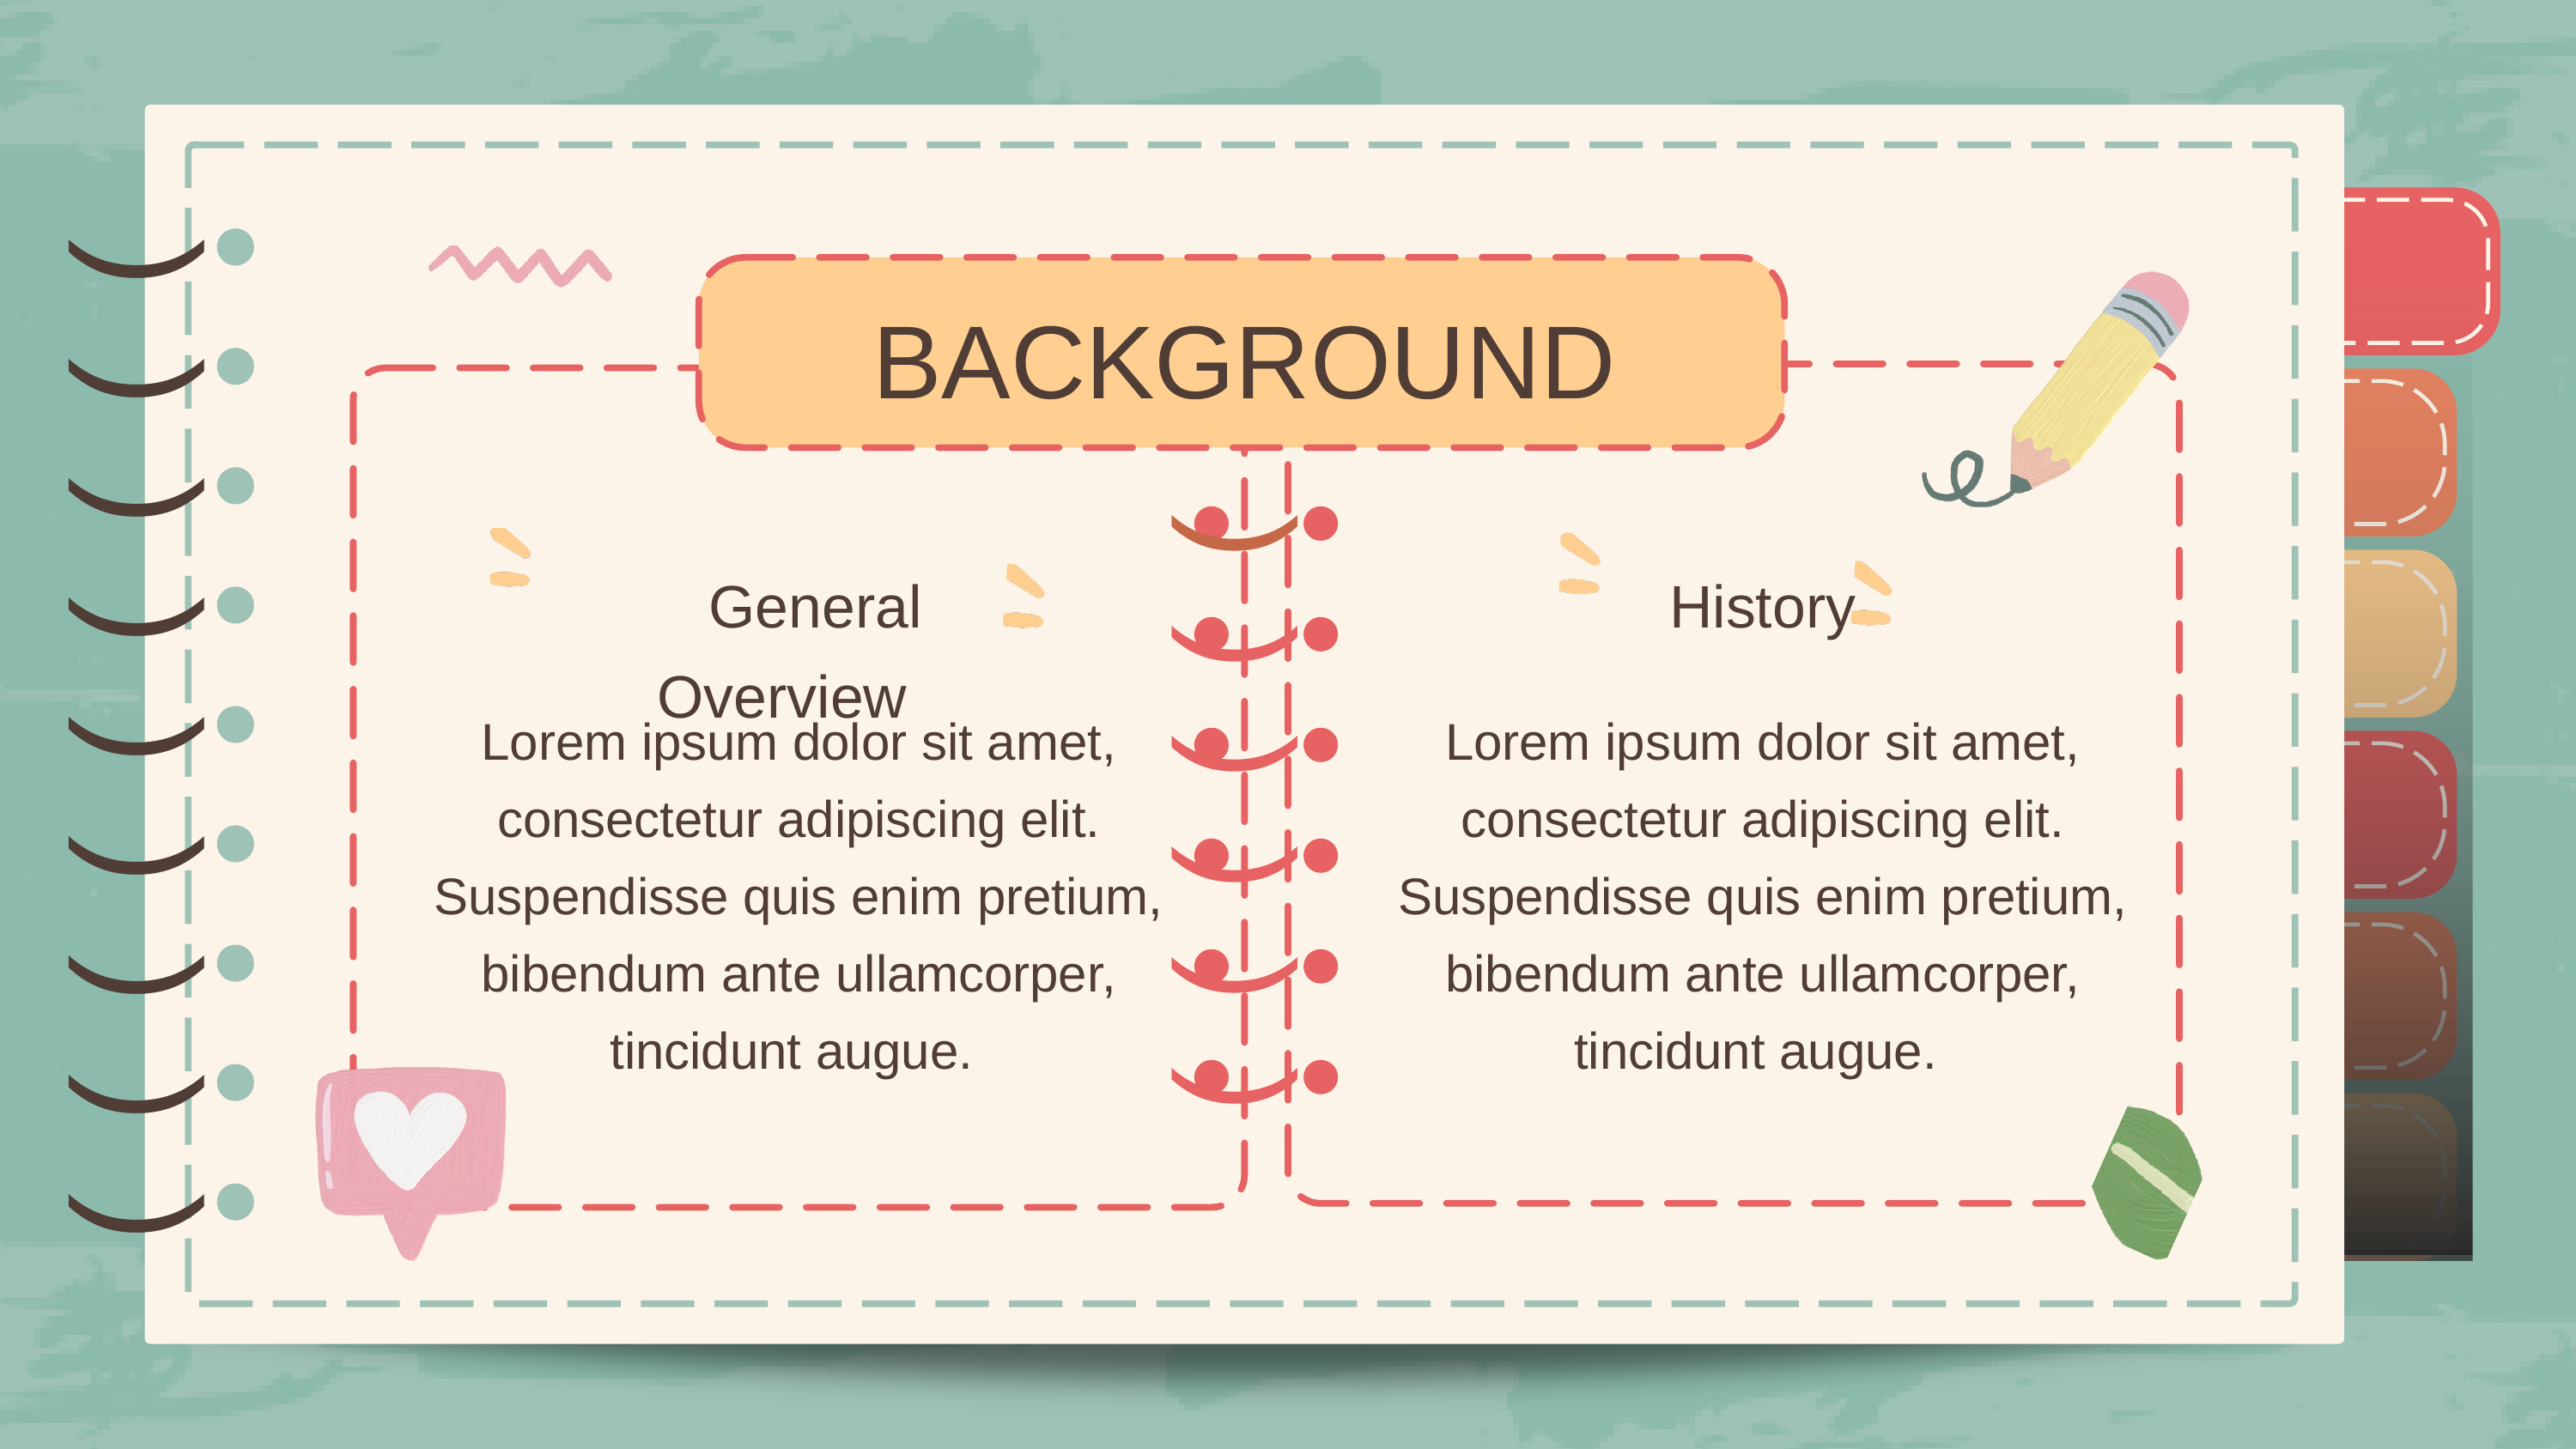

)
)
)
)
)
)
)
)
)

)
)
)
)
)
)
)
)
)

BACKGROUND
)

)

  General Overview
    History
)

)
Lorem ipsum dolor sit amet, consectetur adipiscing elit. Suspendisse quis enim pretium, bibendum ante ullamcorper, tincidunt augue.
Lorem ipsum dolor sit amet, consectetur adipiscing elit. Suspendisse quis enim pretium, bibendum ante ullamcorper, tincidunt augue.

)

)

)